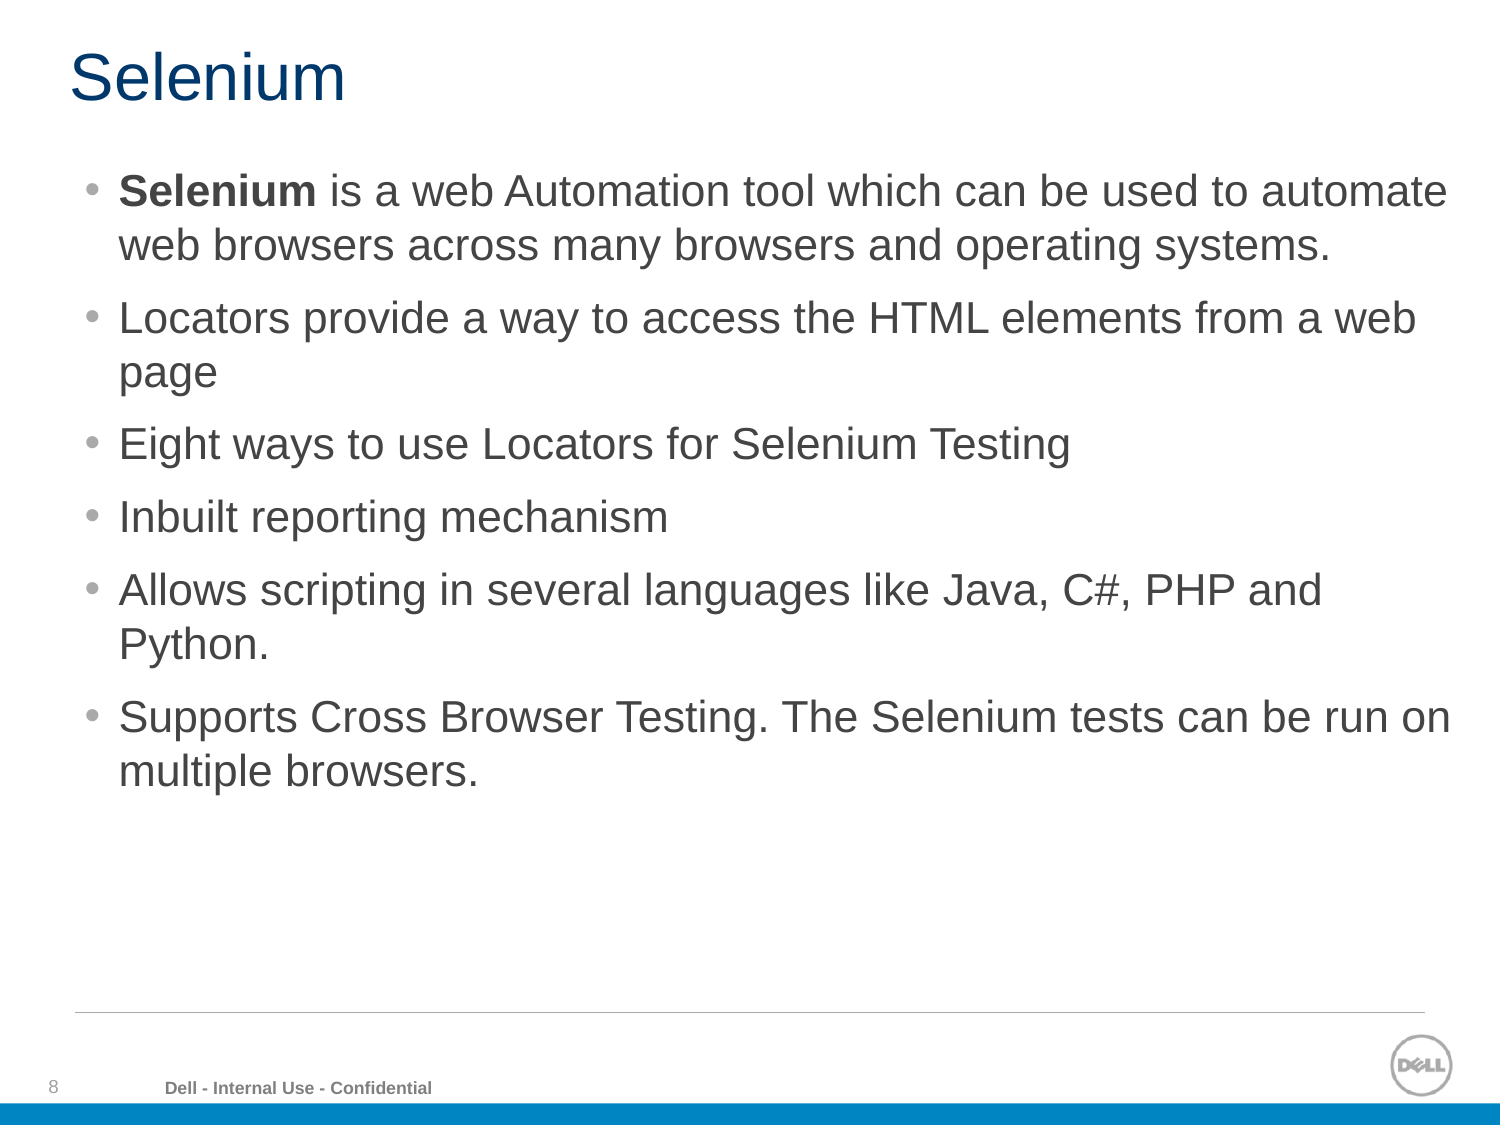

# Selenium
Selenium is a web Automation tool which can be used to automate web browsers across many browsers and operating systems.
Locators provide a way to access the HTML elements from a web page
Eight ways to use Locators for Selenium Testing
Inbuilt reporting mechanism
Allows scripting in several languages like Java, C#, PHP and Python.
Supports Cross Browser Testing. The Selenium tests can be run on multiple browsers.